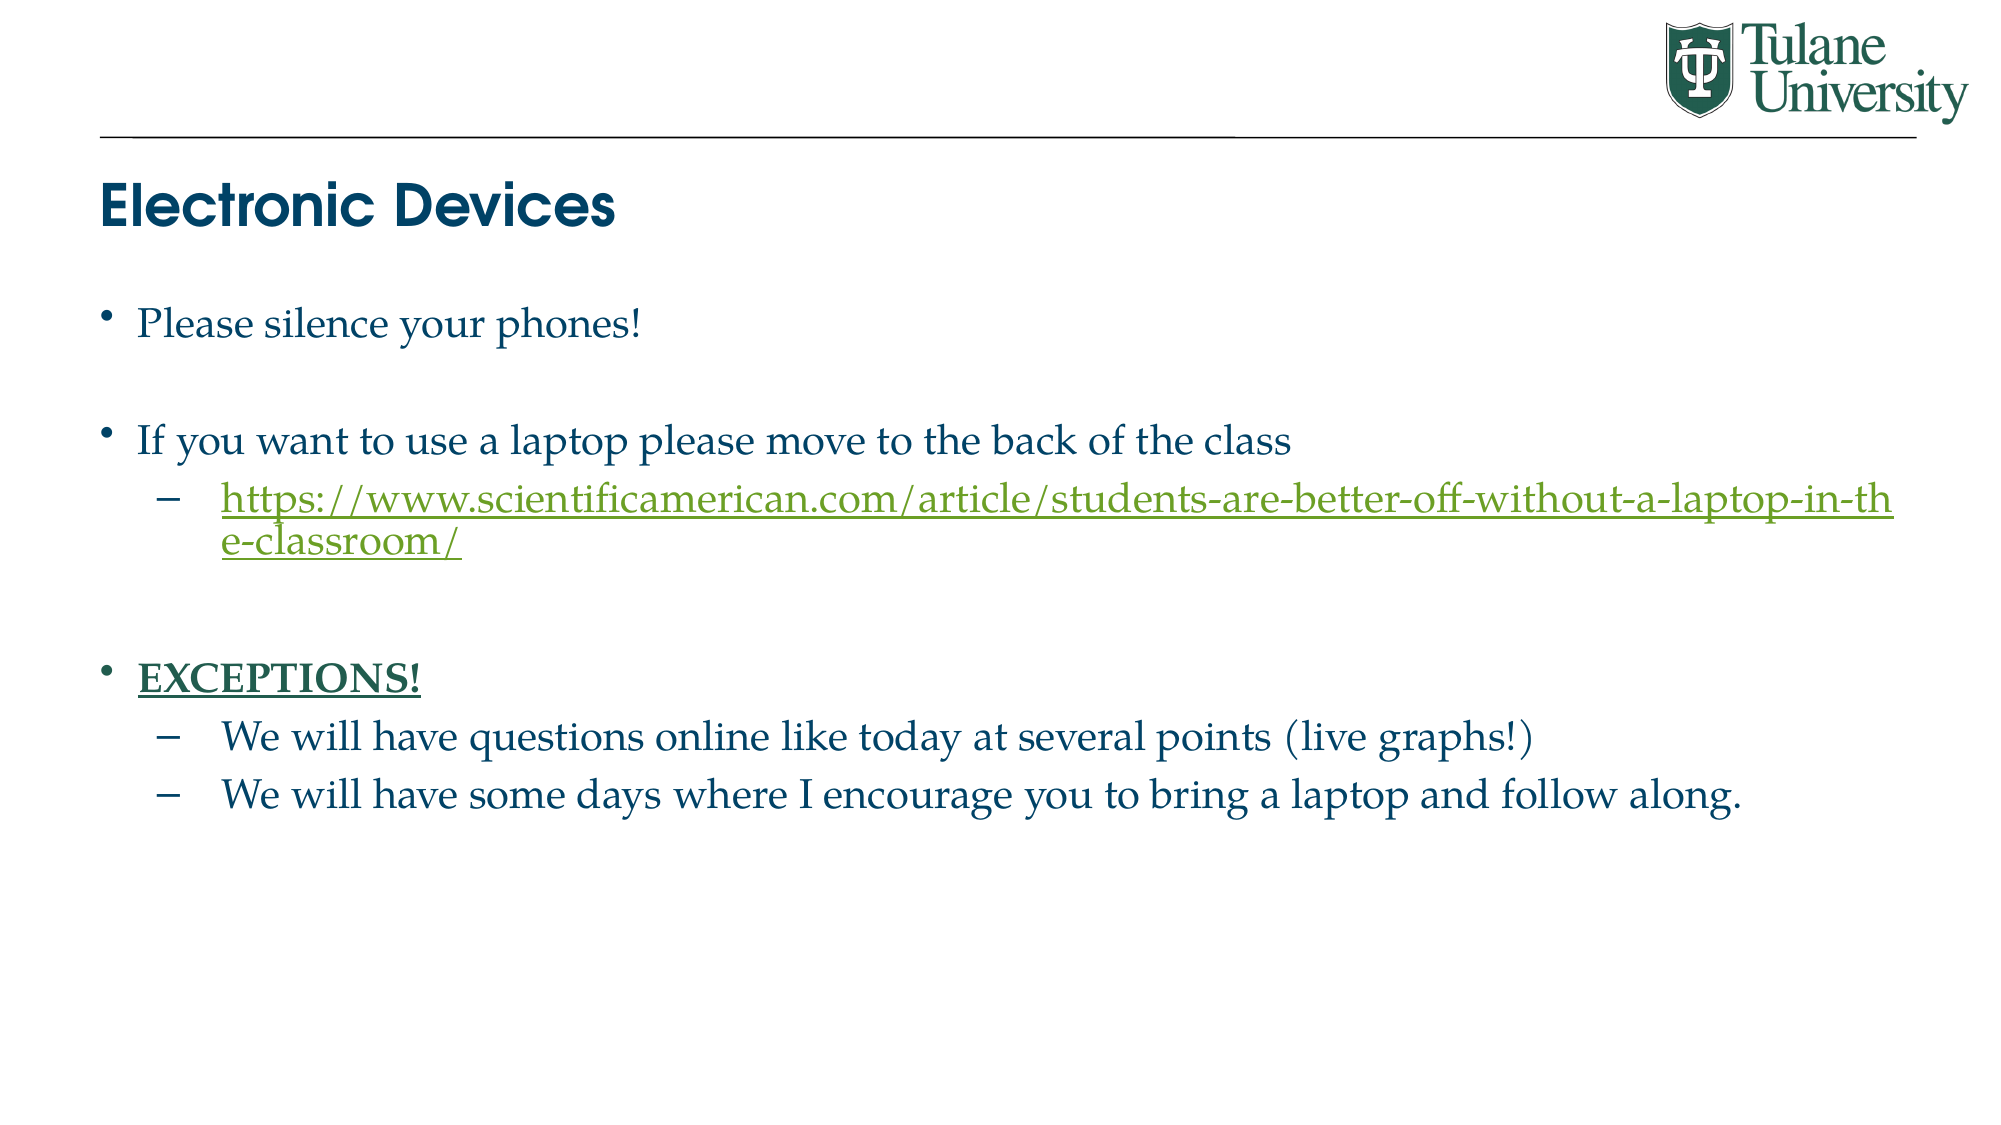

# Electronic Devices
Please silence your phones!

If you want to use a laptop please move to the back of the class
https://www.scientificamerican.com/article/students-are-better-off-without-a-laptop-in-the-classroom/

EXCEPTIONS!
We will have questions online like today at several points (live graphs!)
We will have some days where I encourage you to bring a laptop and follow along.